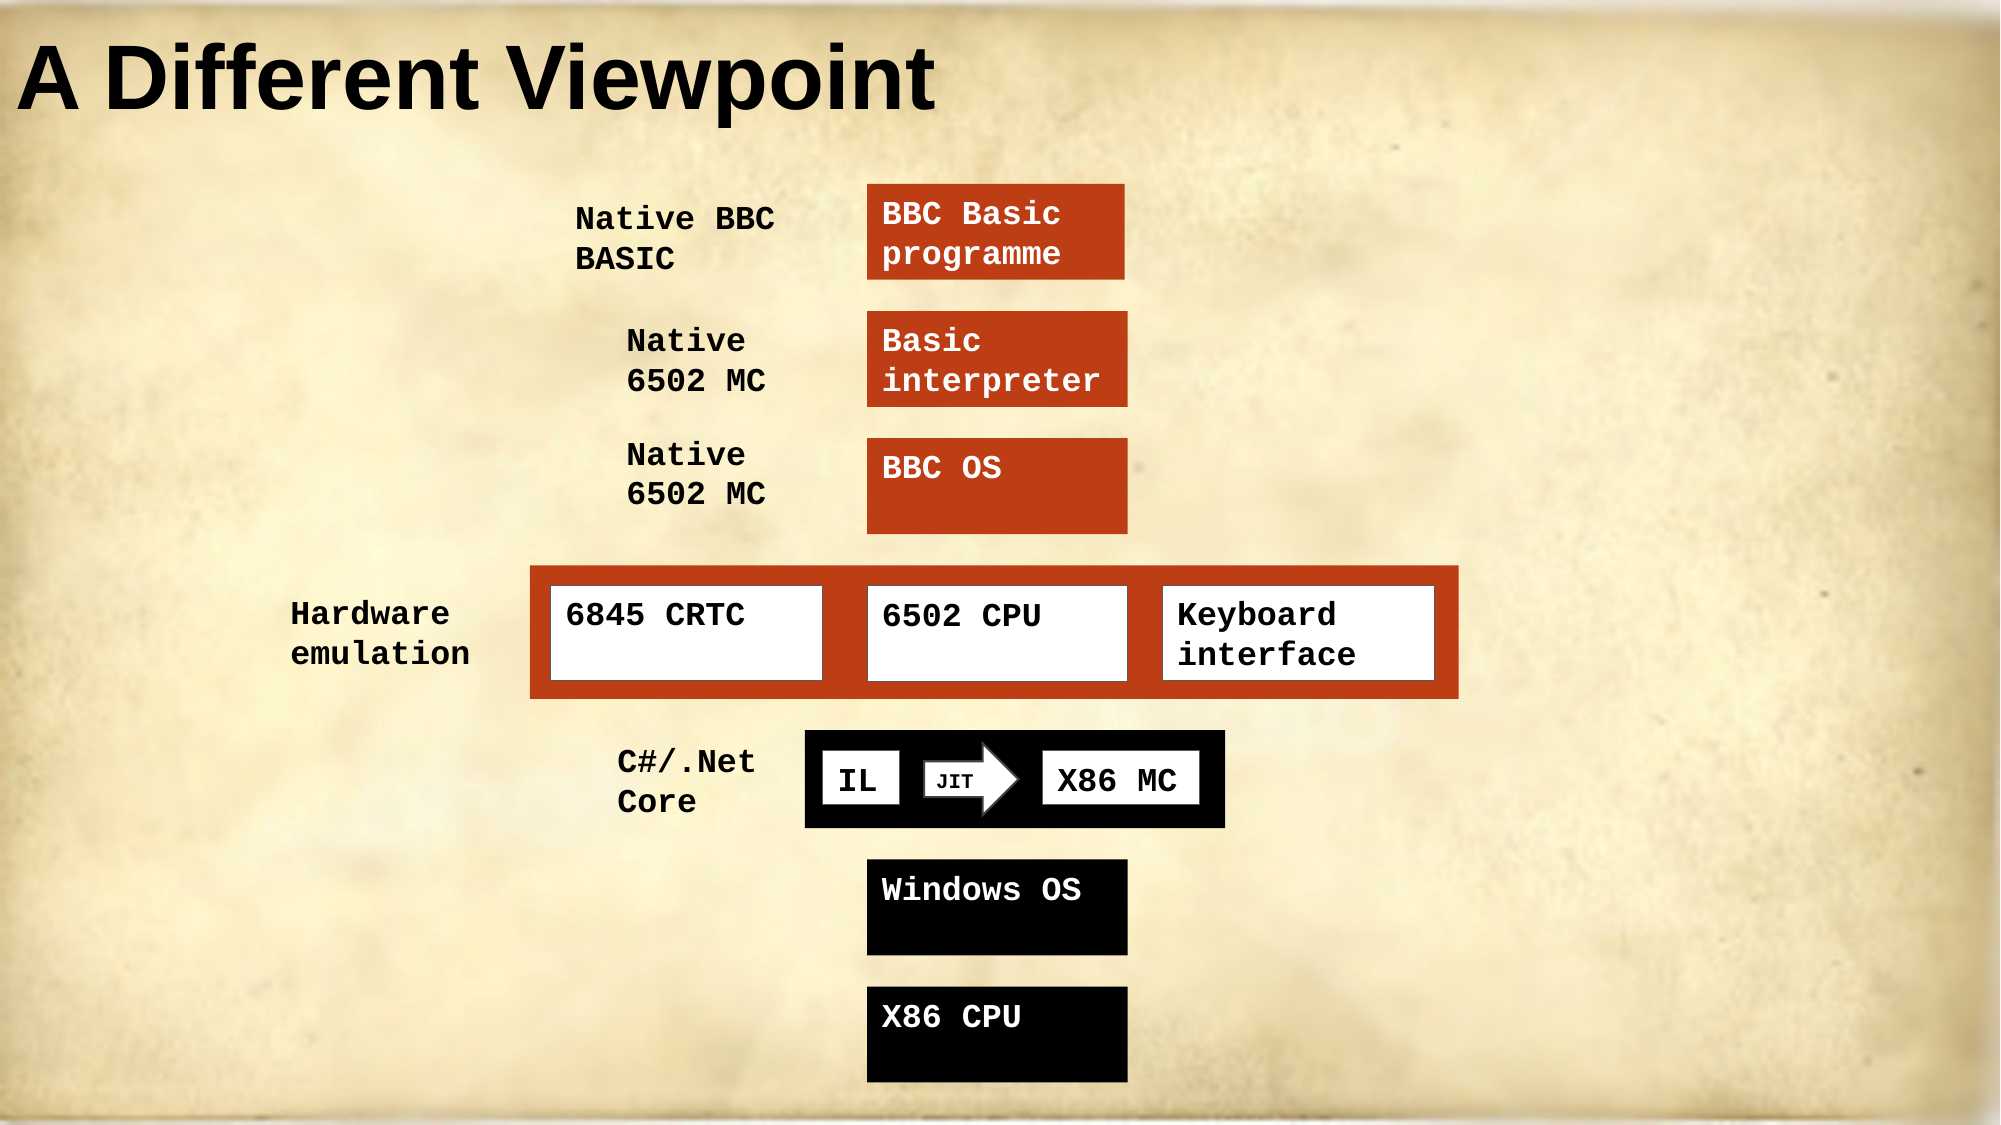

# A Different Viewpoint
BBC Basic programme
Native BBC BASIC
Native 6502 MC
Basic interpreter
Native 6502 MC
BBC OS

Keyboard interface
6845 CRTC
6502 CPU
Hardware emulation

JIT
IL
X86 MC
C#/.Net Core
Windows OS
X86 CPU